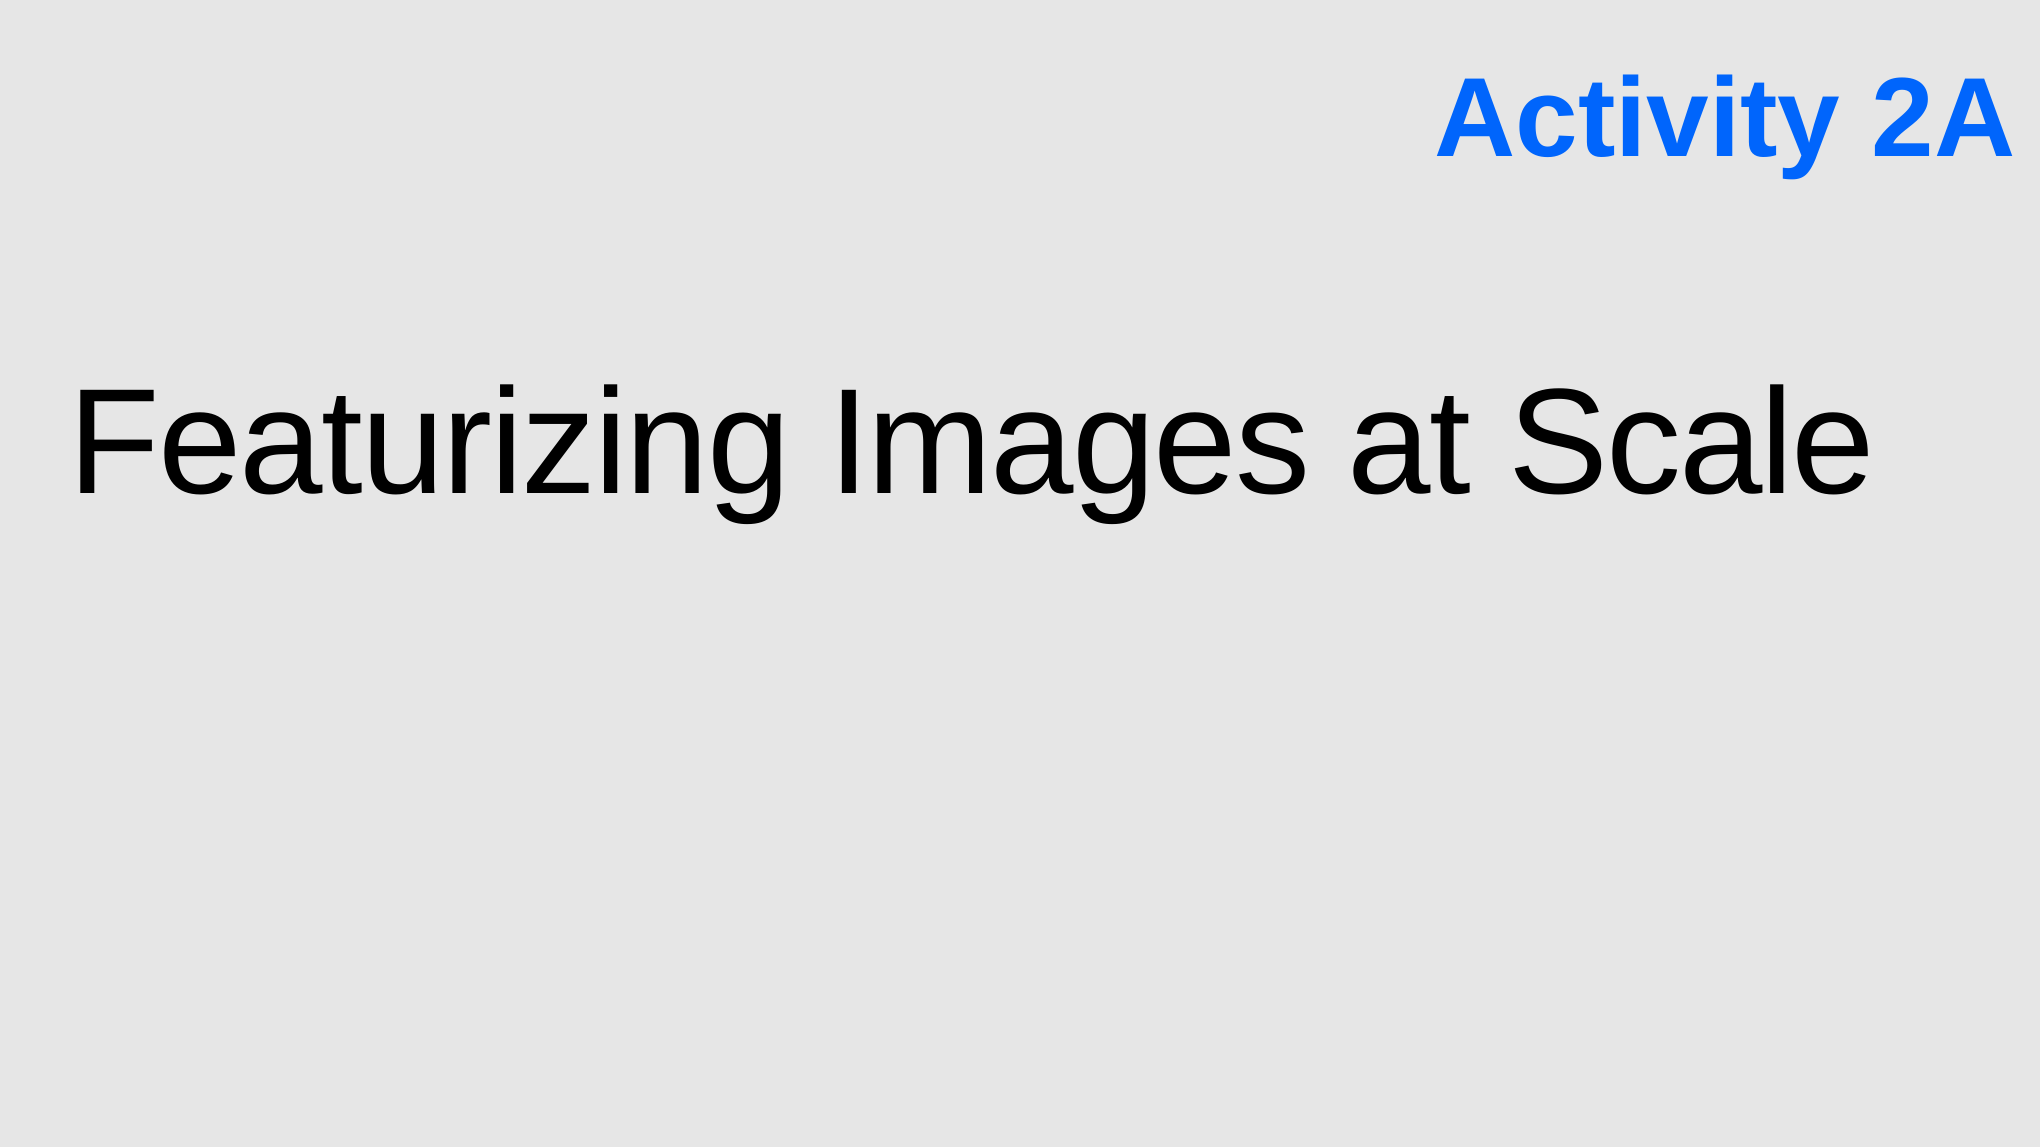

Activity 2A
# Featurizing Images at Scale